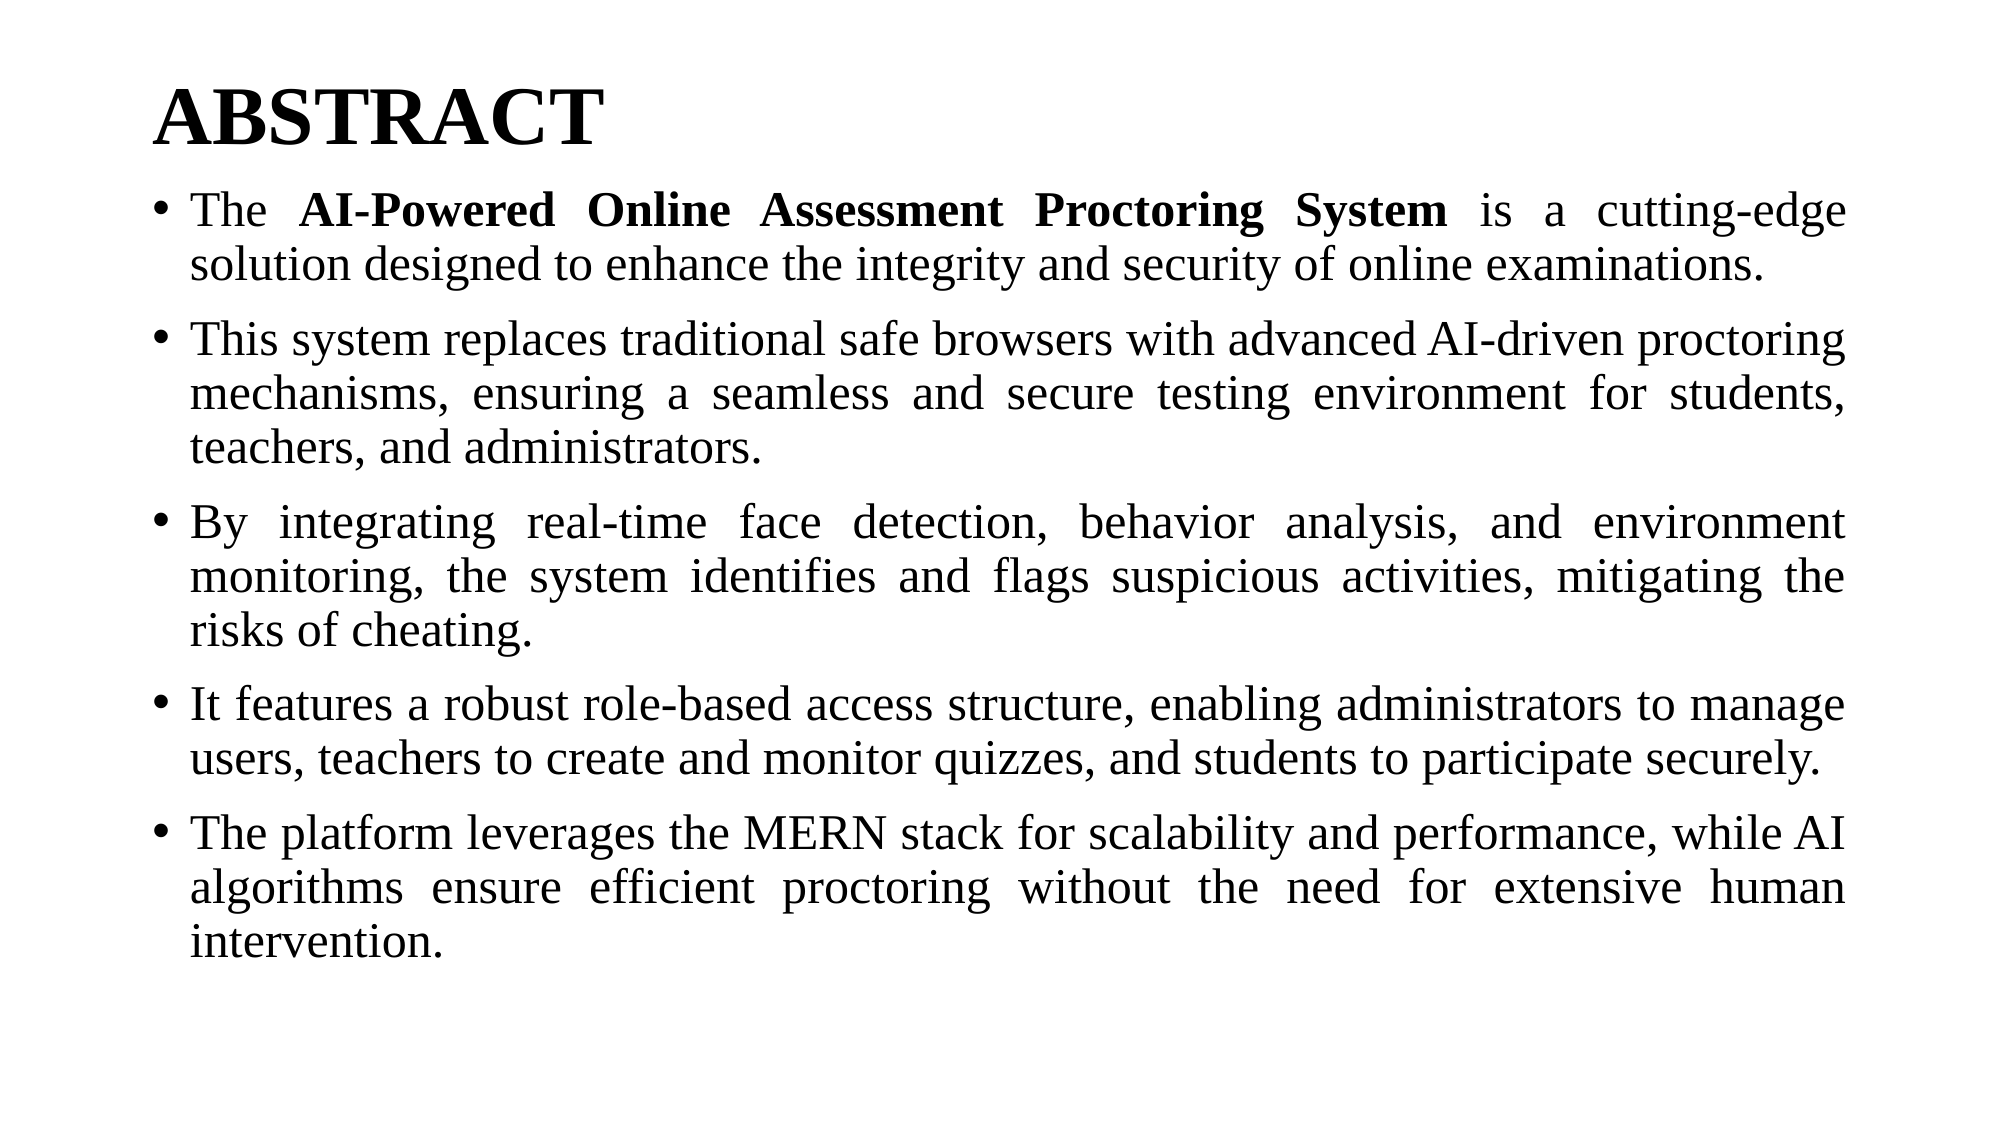

# ABSTRACT
The AI-Powered Online Assessment Proctoring System is a cutting-edge solution designed to enhance the integrity and security of online examinations.
This system replaces traditional safe browsers with advanced AI-driven proctoring mechanisms, ensuring a seamless and secure testing environment for students, teachers, and administrators.
By integrating real-time face detection, behavior analysis, and environment monitoring, the system identifies and flags suspicious activities, mitigating the risks of cheating.
It features a robust role-based access structure, enabling administrators to manage users, teachers to create and monitor quizzes, and students to participate securely.
The platform leverages the MERN stack for scalability and performance, while AI algorithms ensure efficient proctoring without the need for extensive human intervention.